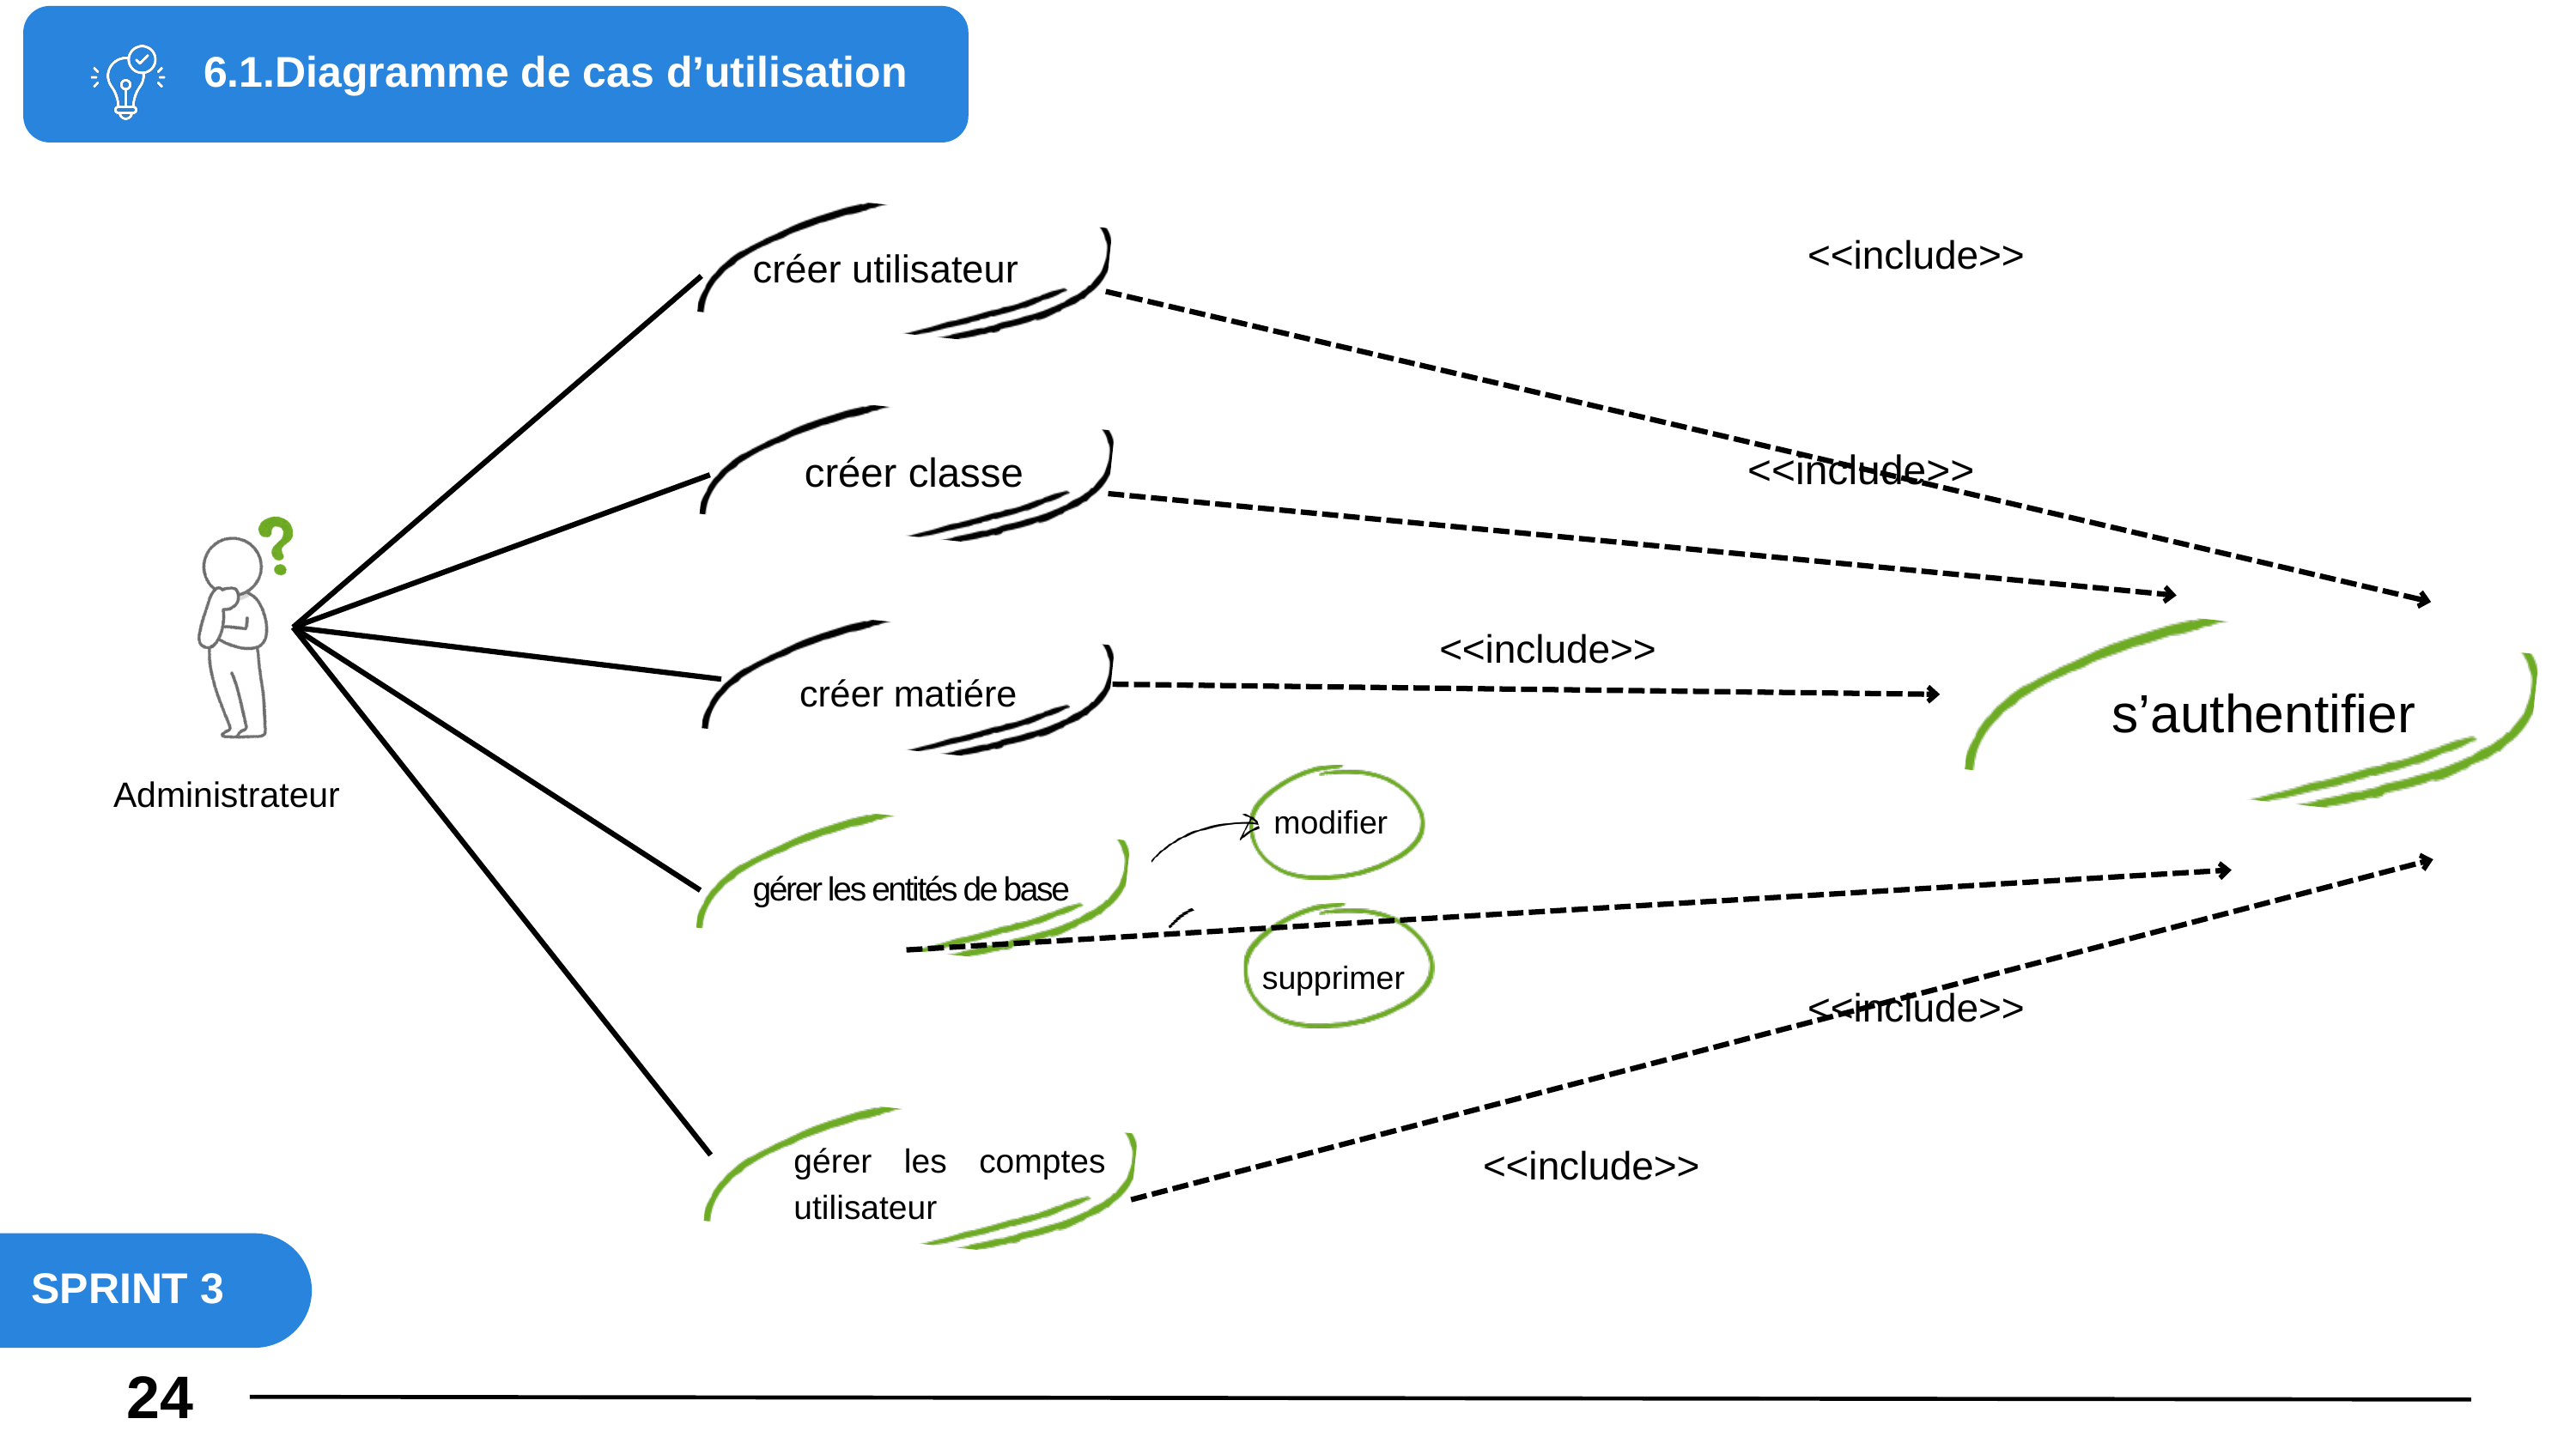

6.1.Diagramme de cas d’utilisation

<<include>>
créer utilisateur

<<include>>
créer classe

<<include>>

créer matiére
s’authentifier

Administrateur

modifier

gérer les entités de base

supprimer
<<include>>

gérer les comptes utilisateur
<<include>>

SPRINT 3
24